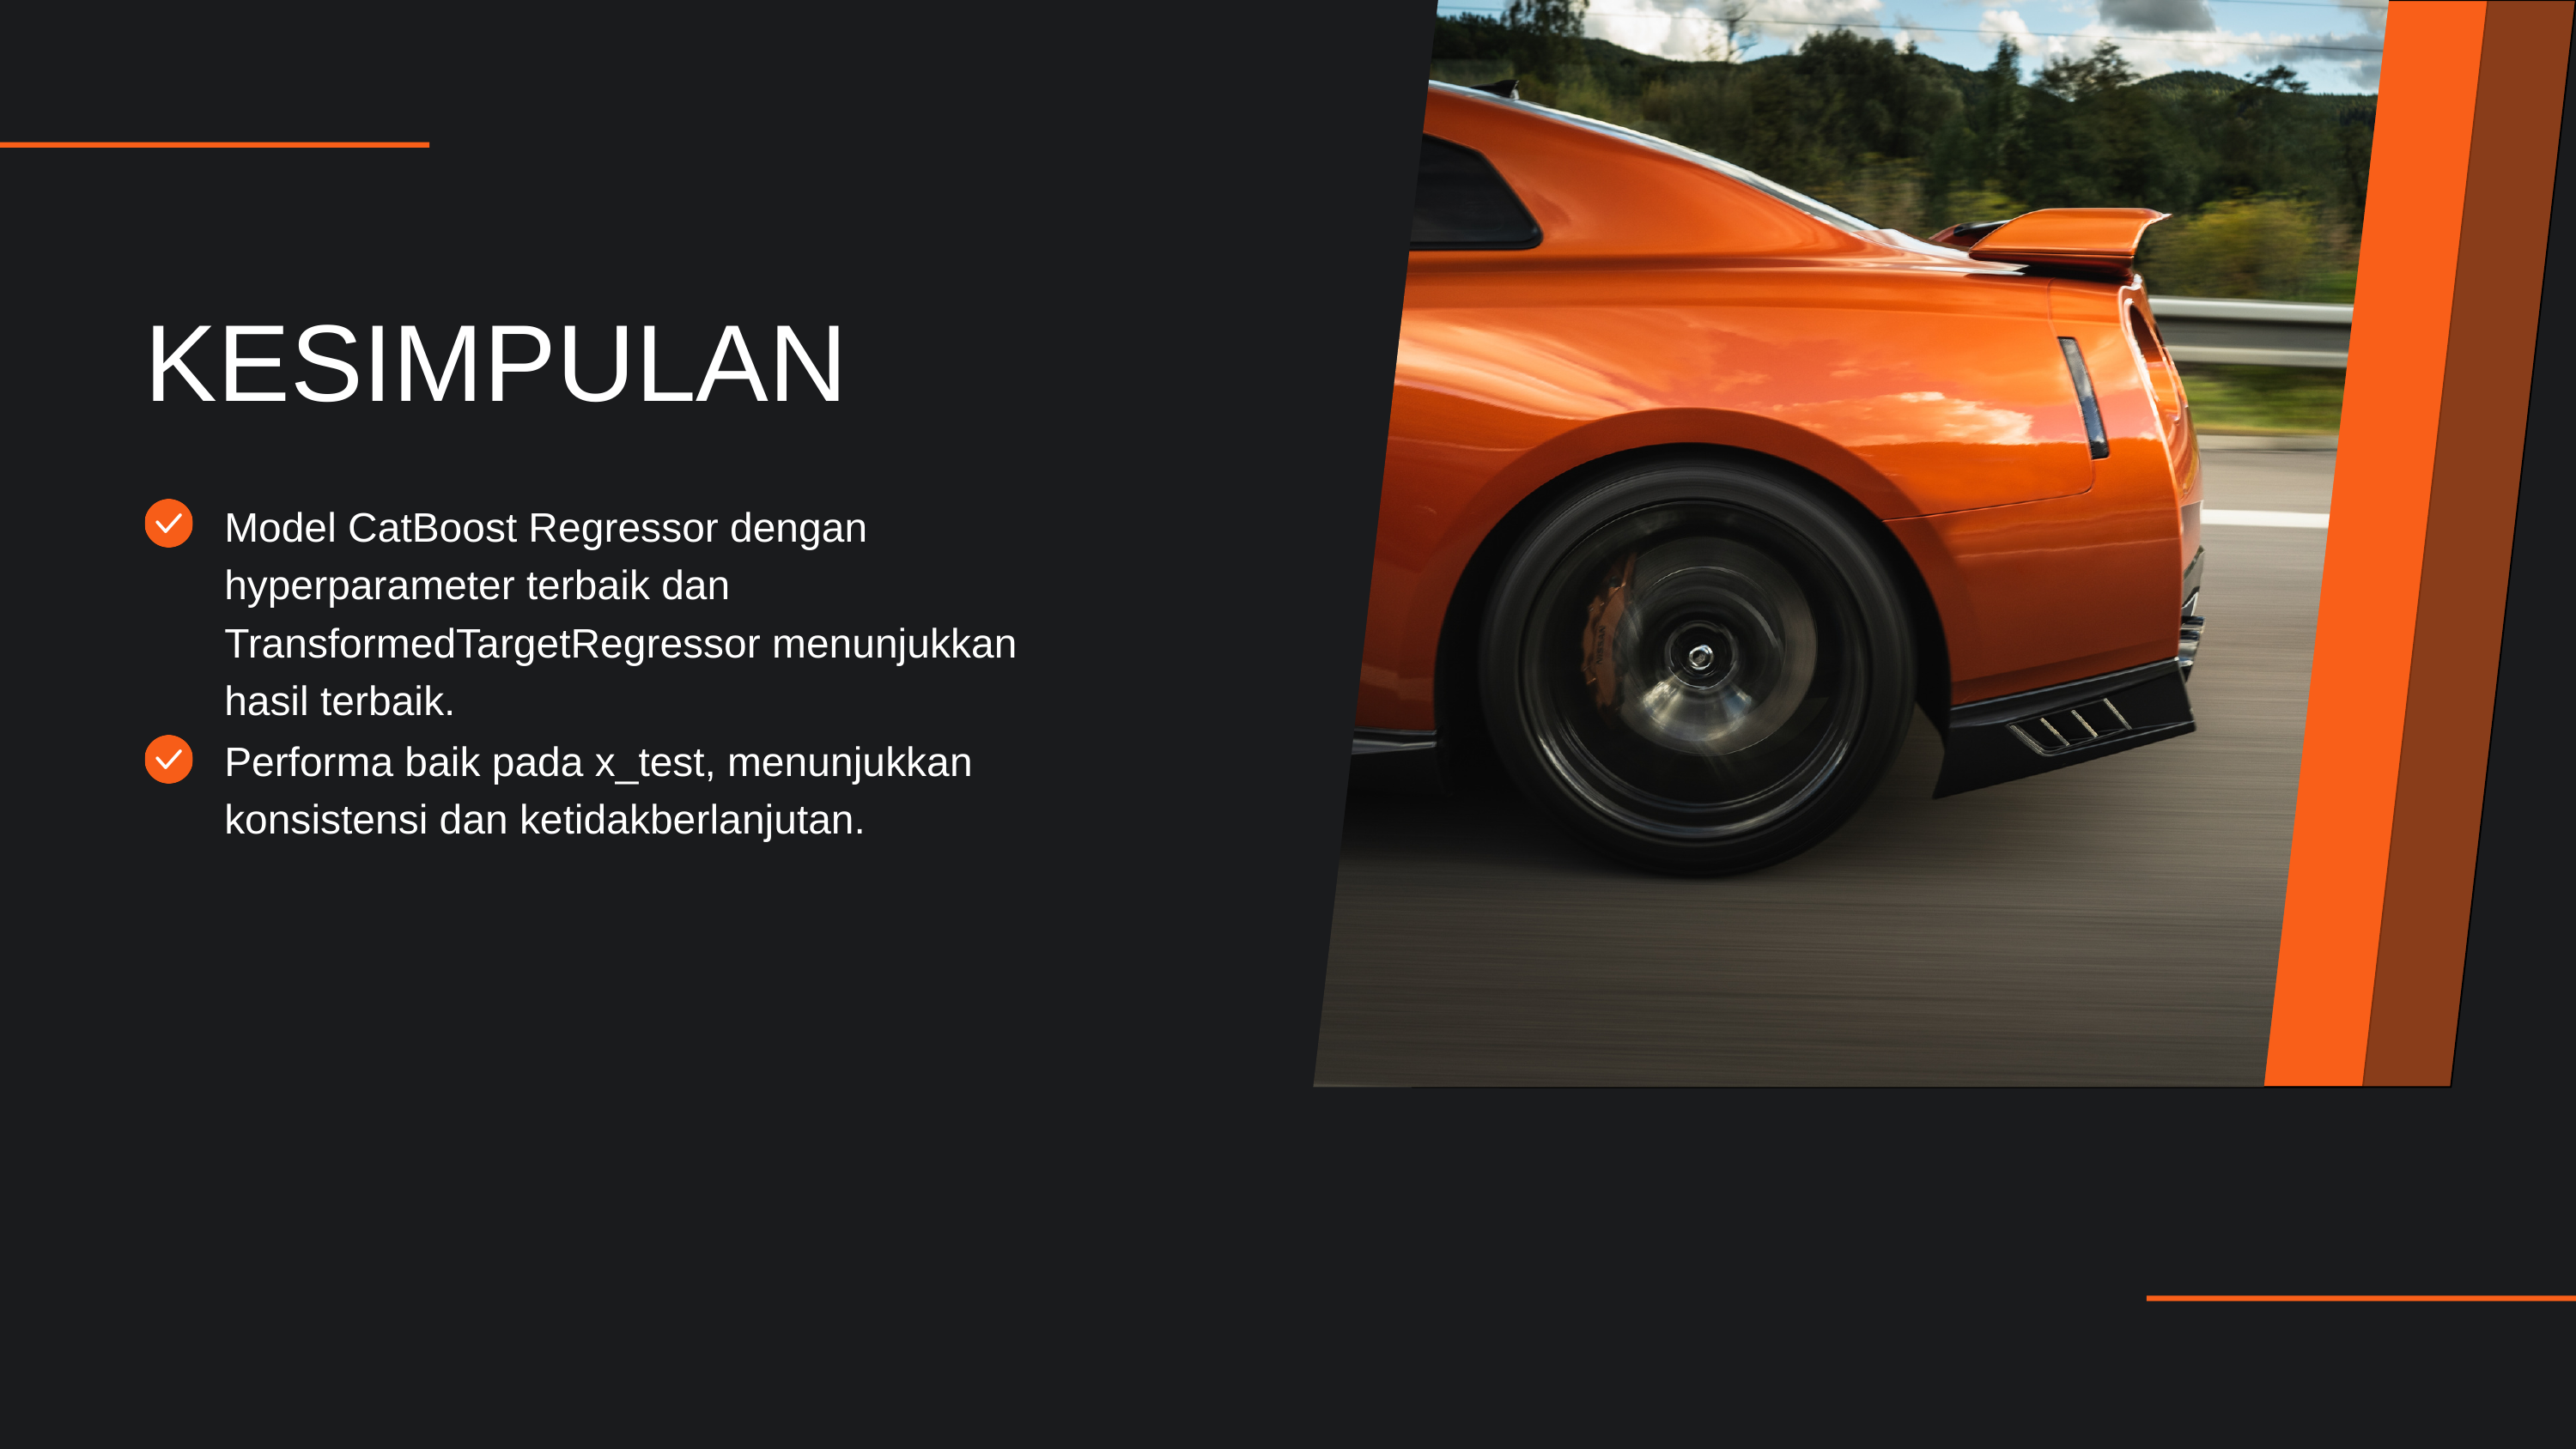

KESIMPULAN
Model CatBoost Regressor dengan hyperparameter terbaik dan TransformedTargetRegressor menunjukkan hasil terbaik.

Performa baik pada x_test, menunjukkan konsistensi dan ketidakberlanjutan.